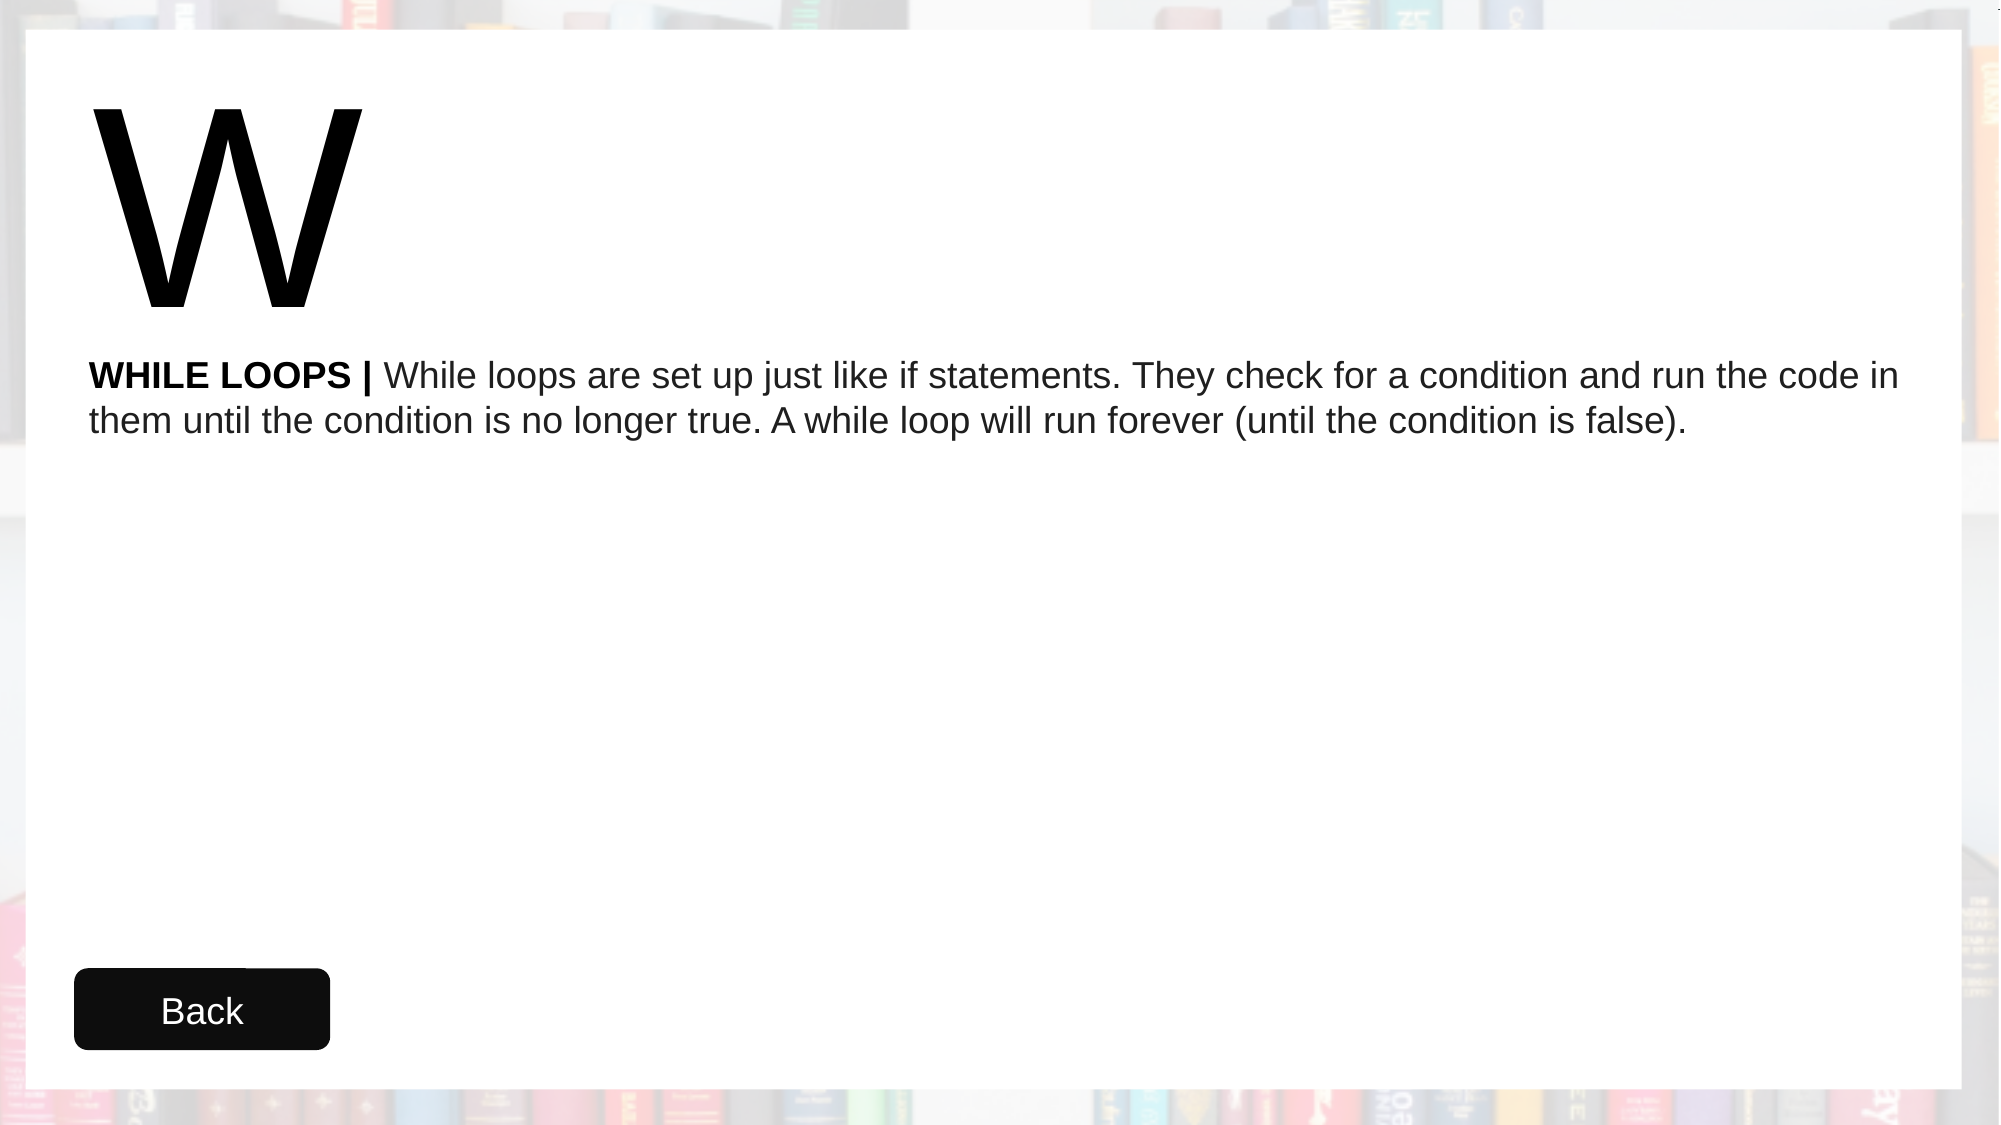

W
WHILE LOOPS | While loops are set up just like if statements. They check for a condition and run the code in them until the condition is no longer true. A while loop will run forever (until the condition is false).
Back